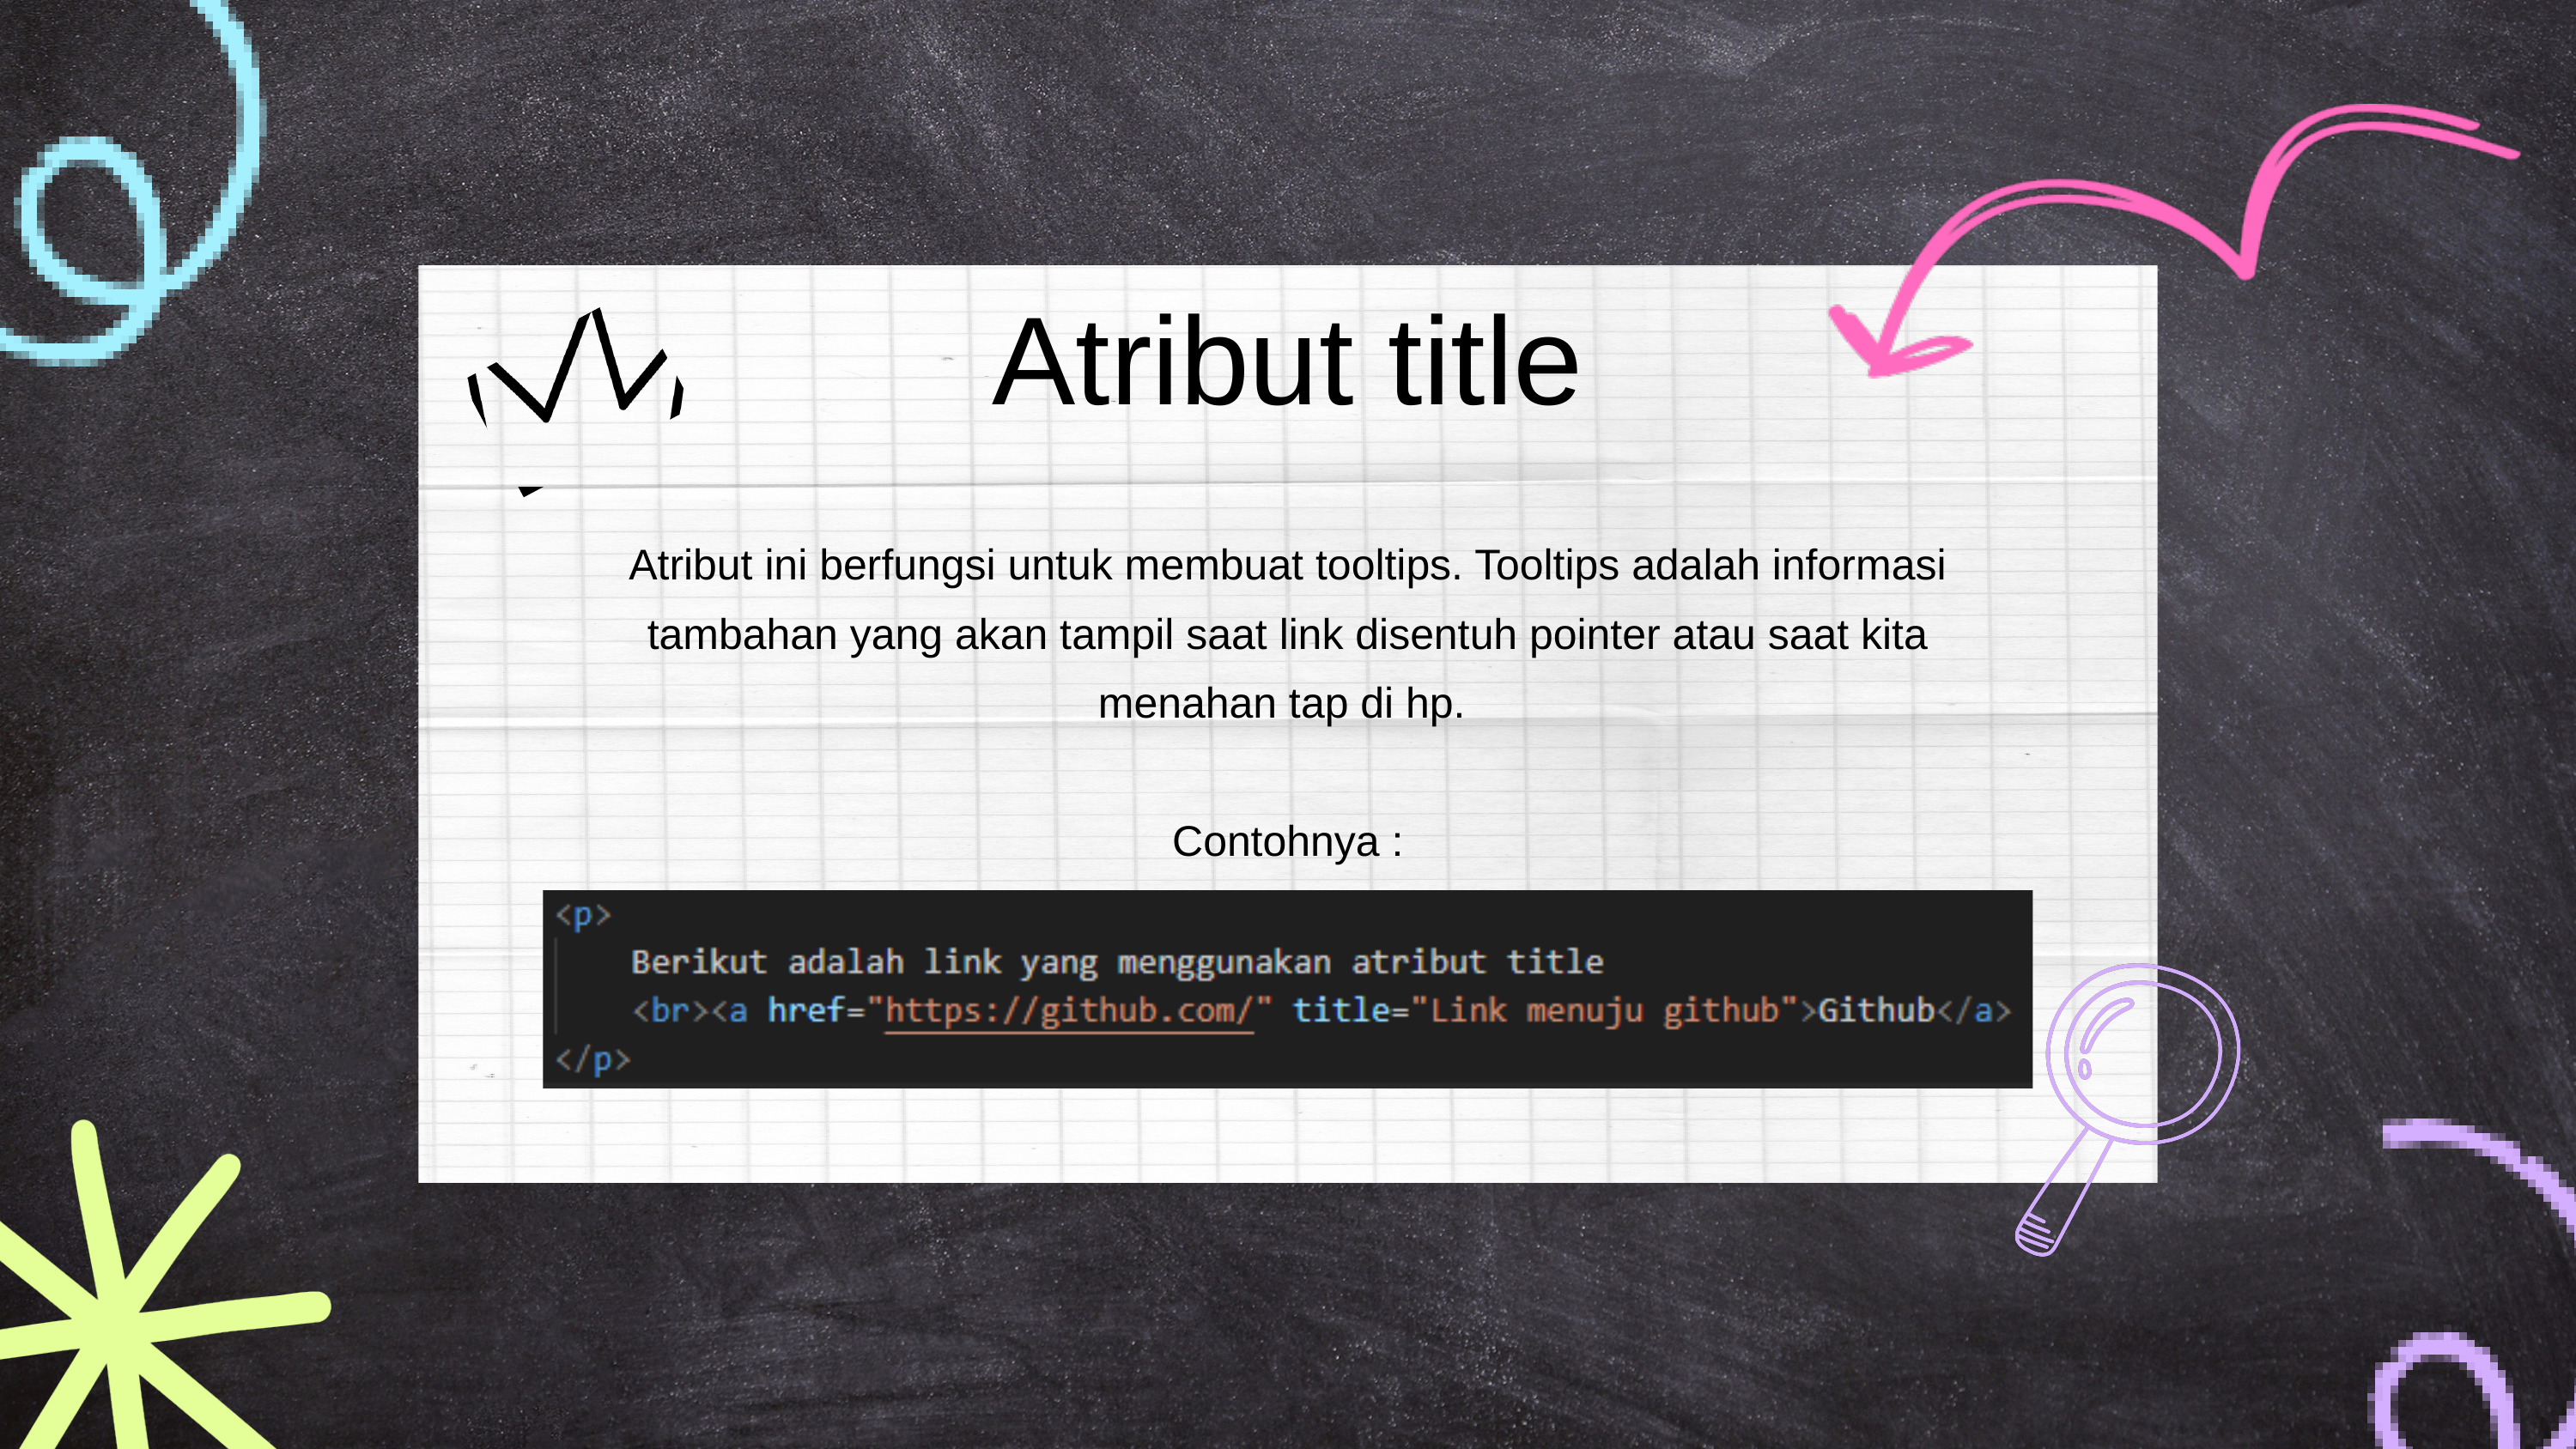

Atribut title

Atribut ini berfungsi untuk membuat tooltips. Tooltips adalah informasi tambahan yang akan tampil saat link disentuh pointer atau saat kita menahan tap di hp.

Contohnya :